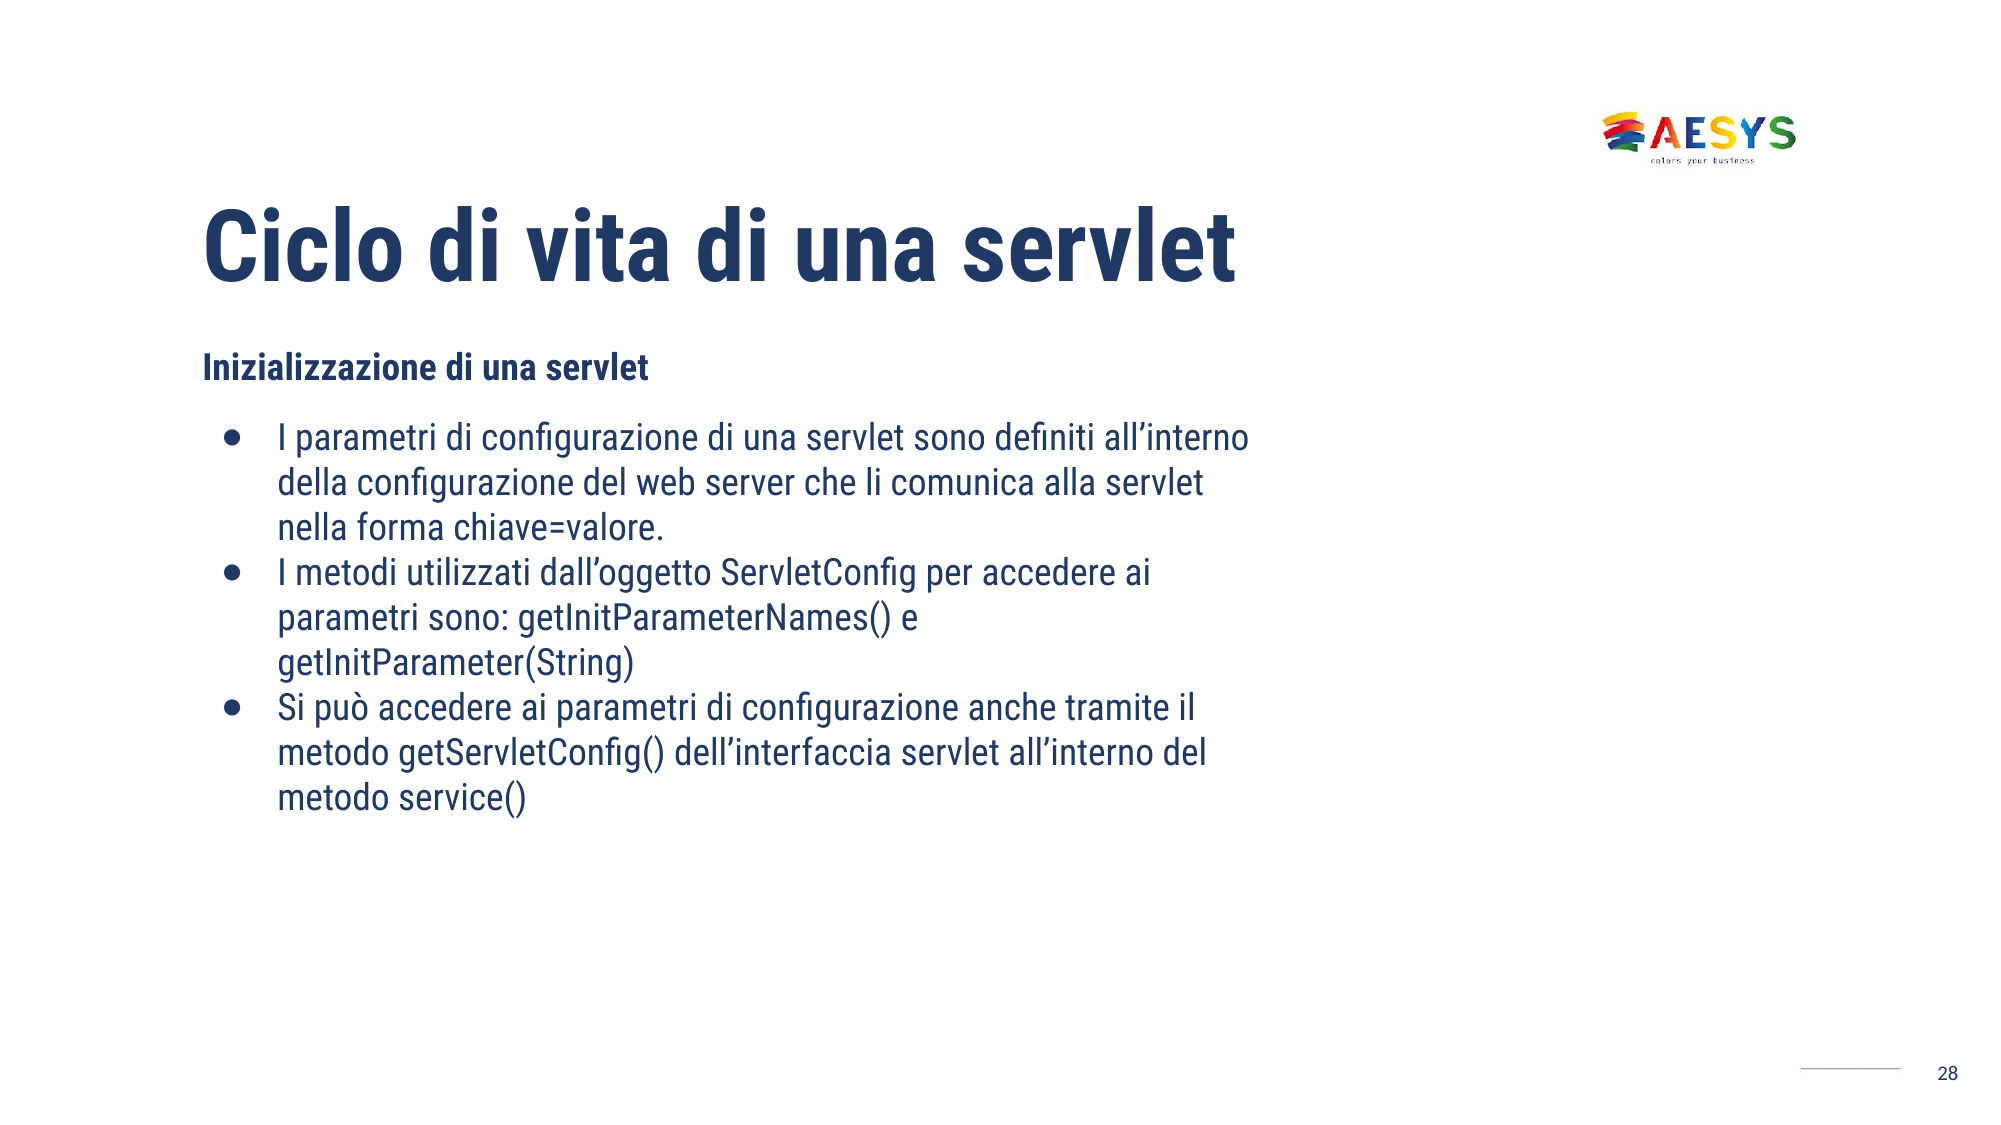

# Ciclo di vita di una servlet
Inizializzazione di una servlet

I parametri di configurazione di una servlet sono definiti all’interno della configurazione del web server che li comunica alla servlet nella forma chiave=valore.
I metodi utilizzati dall’oggetto ServletConfig per accedere ai parametri sono: getInitParameterNames() e getInitParameter(String)
Si può accedere ai parametri di configurazione anche tramite il metodo getServletConfig() dell’interfaccia servlet all’interno del metodo service()

28